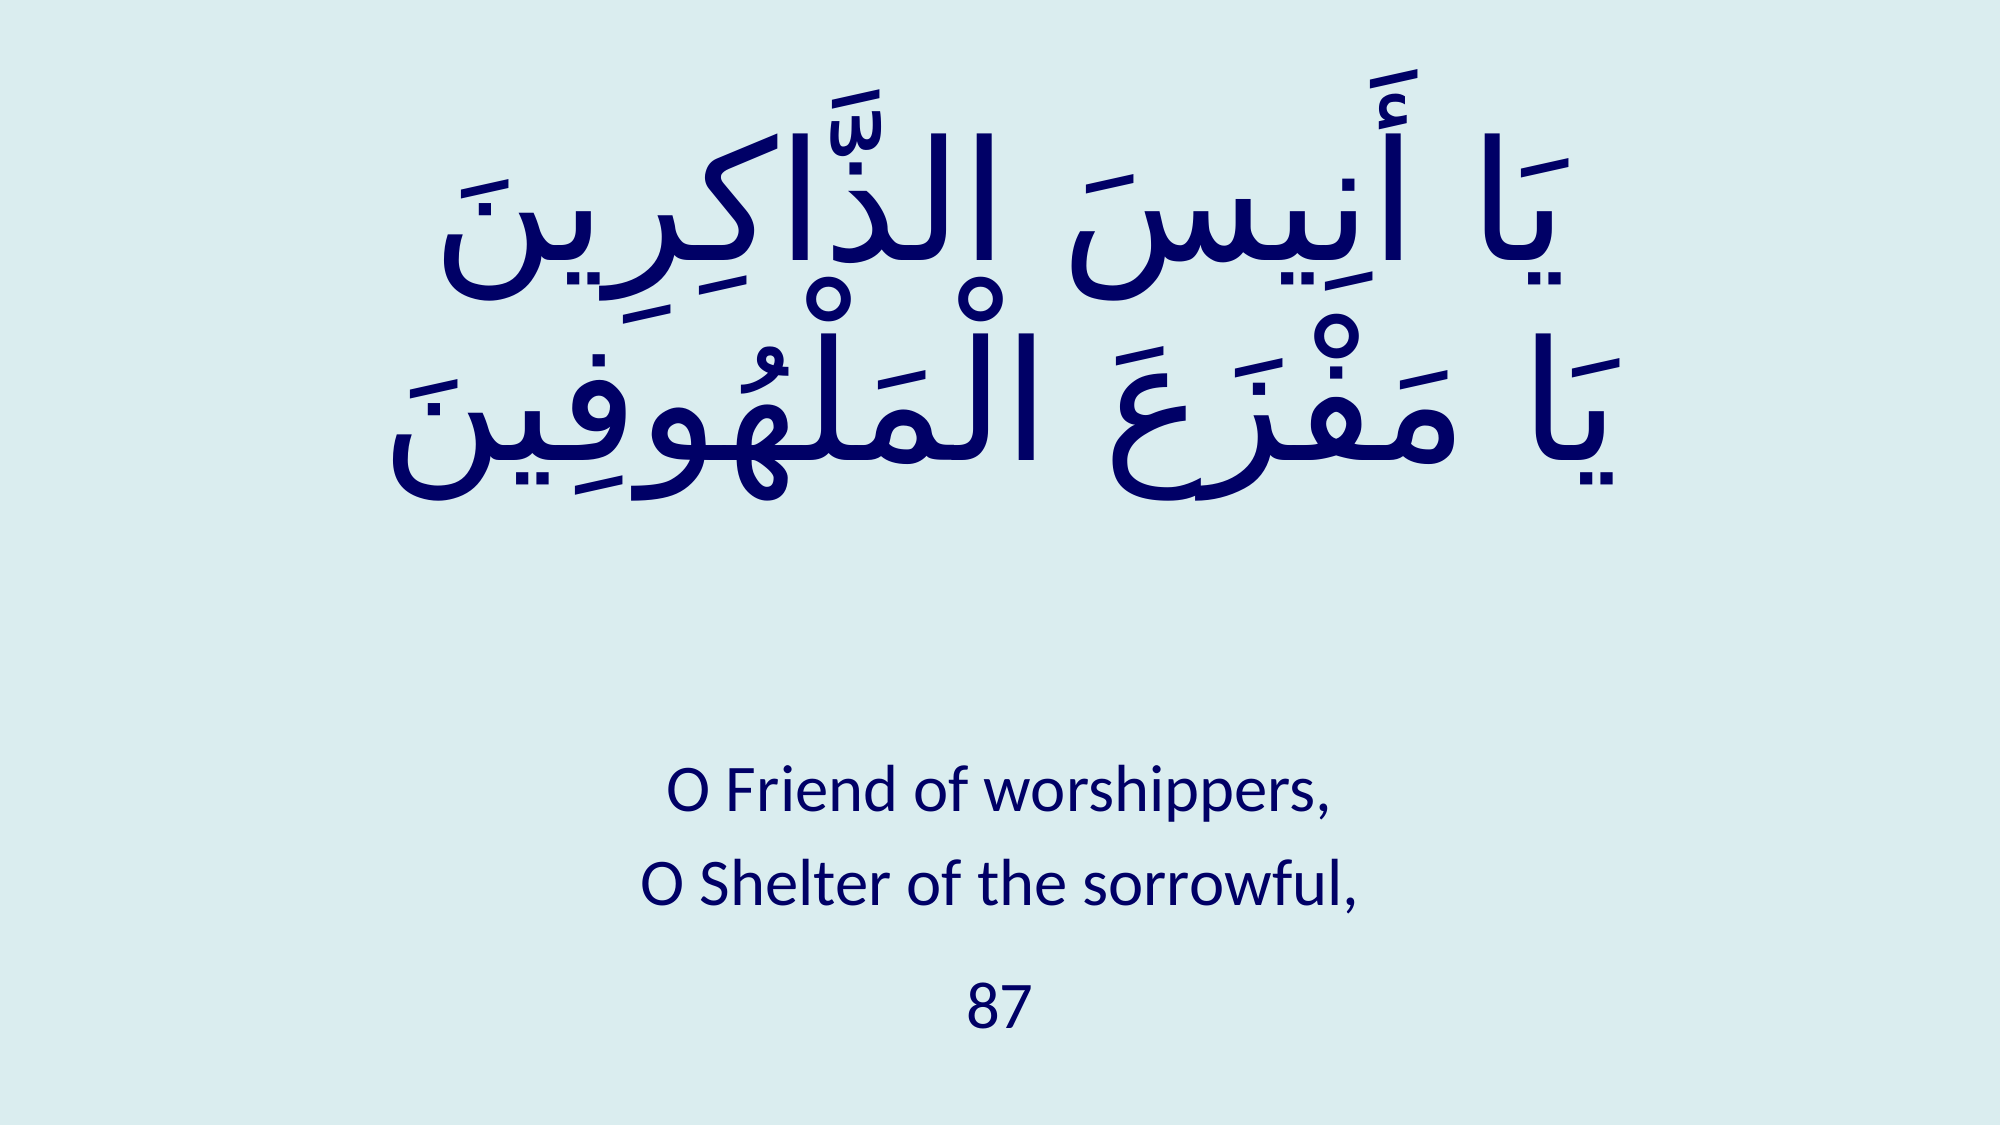

# يَا أَنِيسَ الذَّاكِرِينَ يَا مَفْزَعَ الْمَلْهُوفِينَ
O Friend of worshippers,
O Shelter of the sorrowful,
87